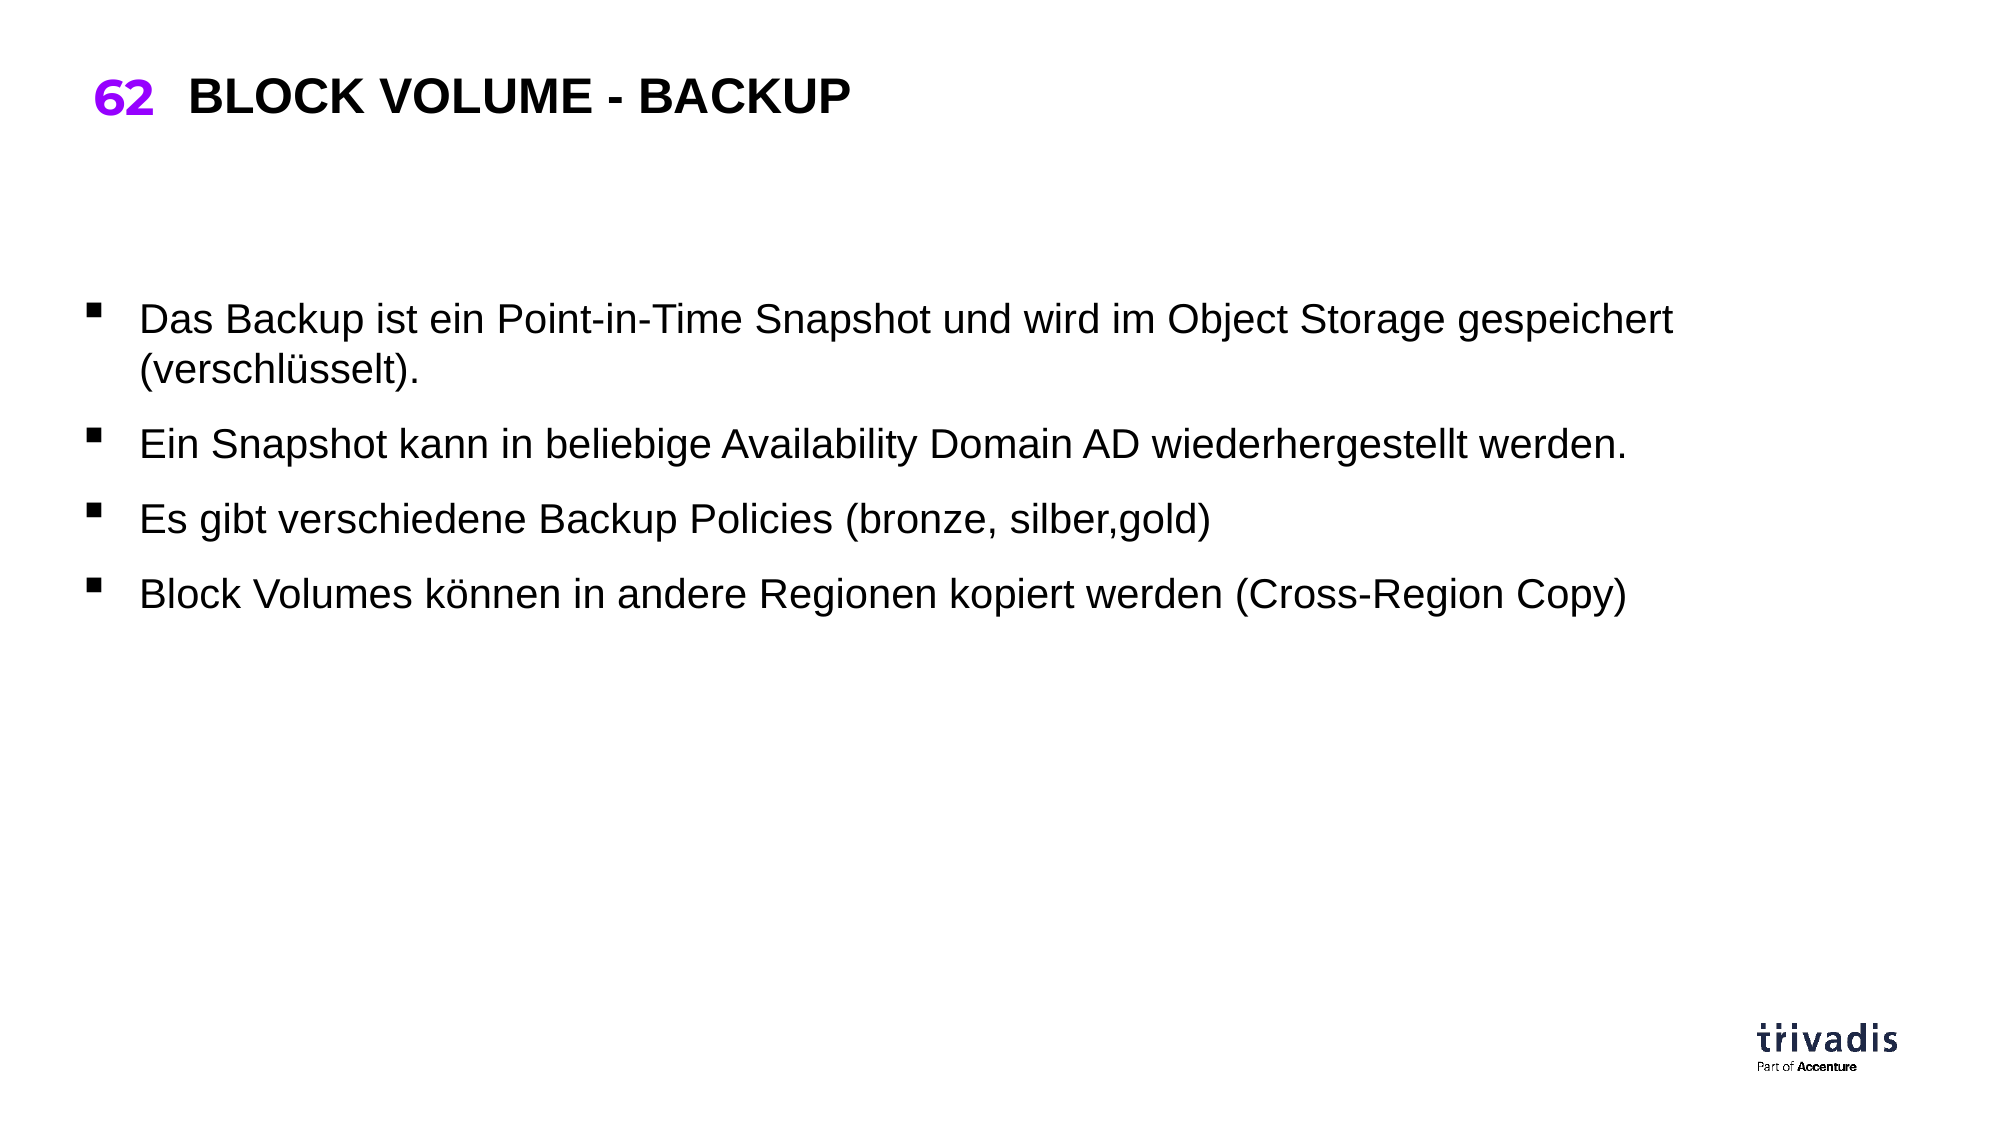

# Block volume - backup
Das Backup ist ein Point-in-Time Snapshot und wird im Object Storage gespeichert (verschlüsselt).
Ein Snapshot kann in beliebige Availability Domain AD wiederhergestellt werden.
Es gibt verschiedene Backup Policies (bronze, silber,gold)
Block Volumes können in andere Regionen kopiert werden (Cross-Region Copy)